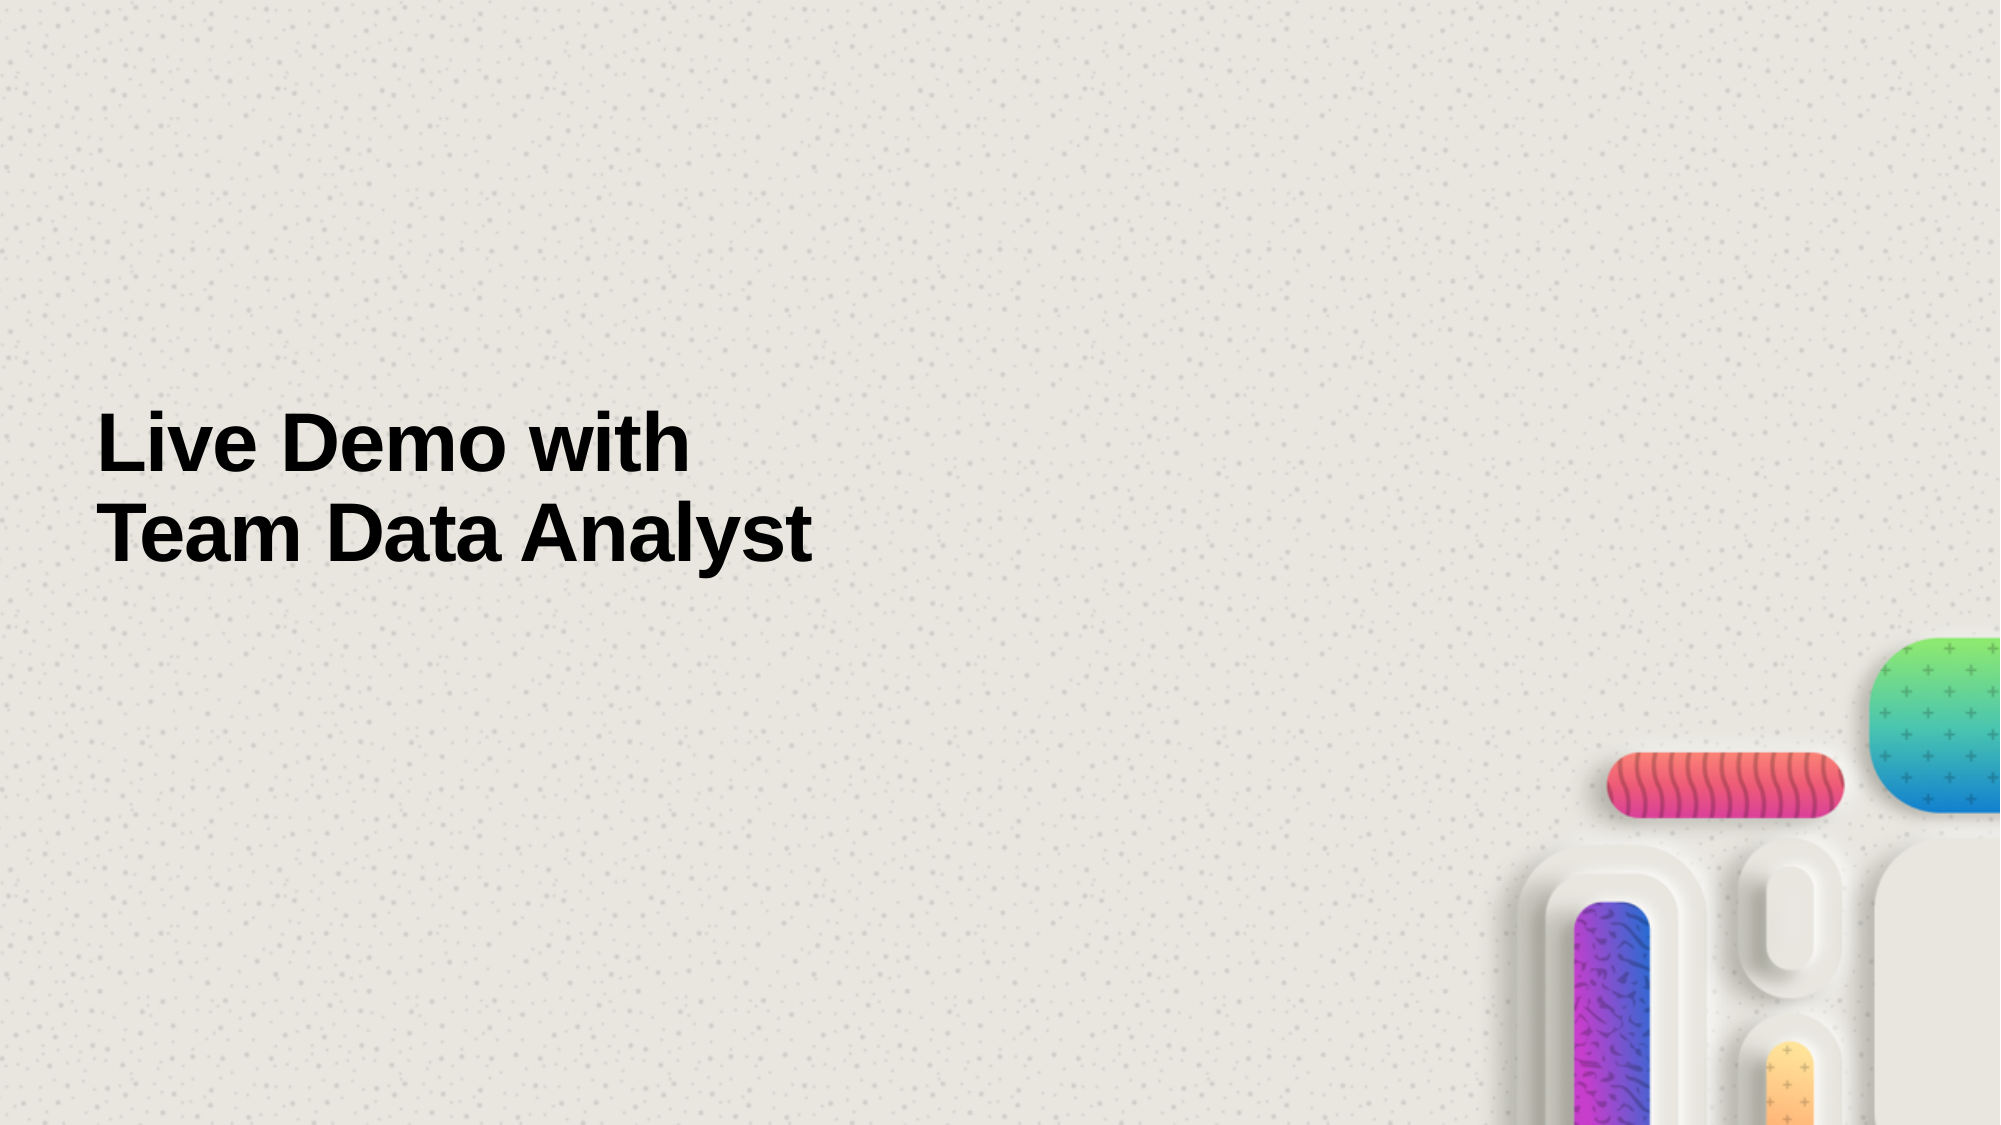

# Live Demo with Team Data Analyst